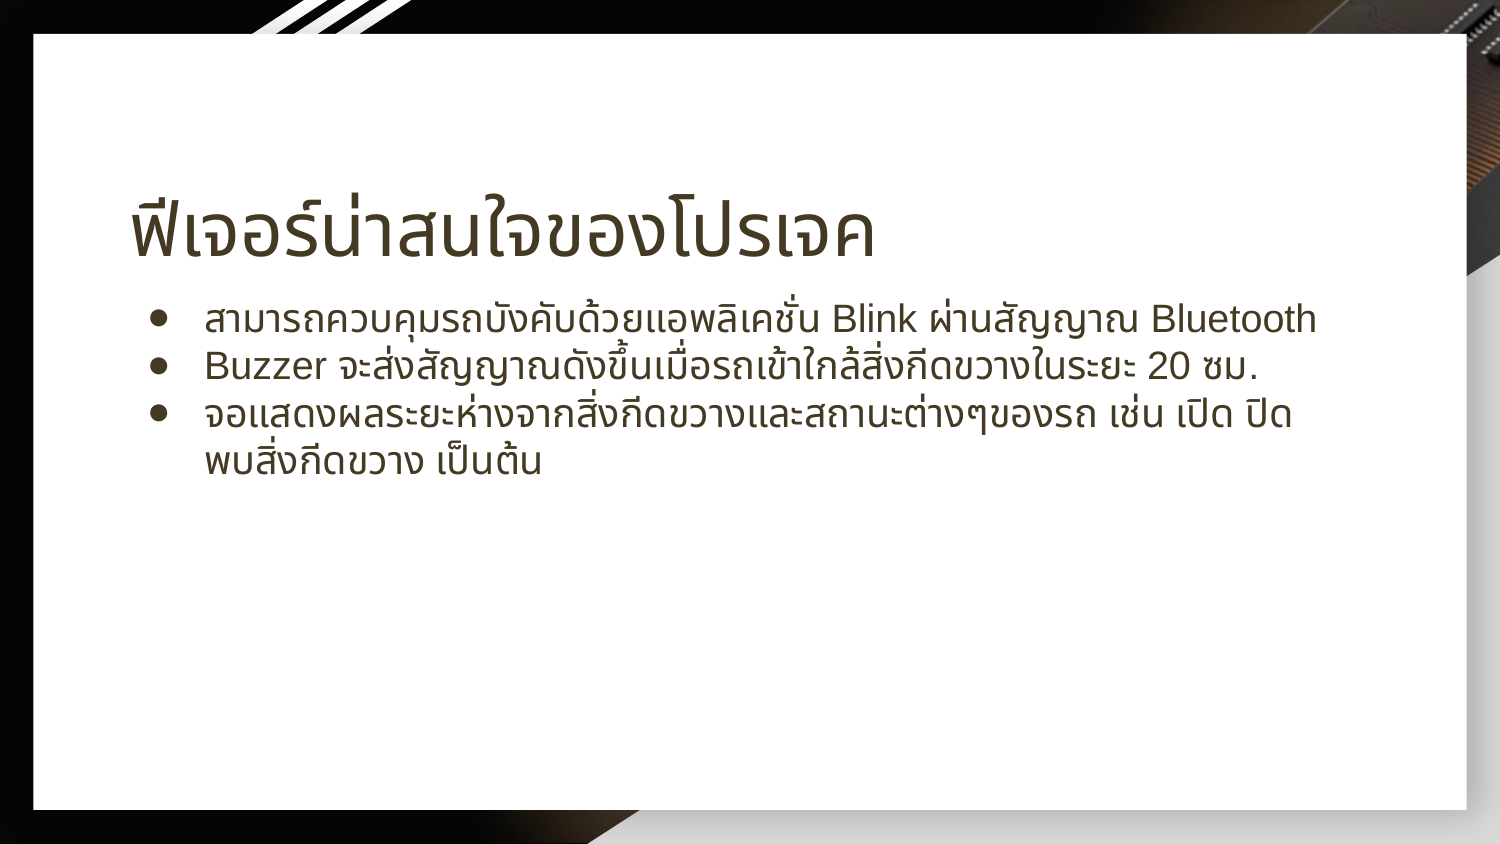

# ฟีเจอร์น่าสนใจของโปรเจค
สามารถควบคุมรถบังคับด้วยแอพลิเคชั่น Blink ผ่านสัญญาณ Bluetooth
Buzzer จะส่งสัญญาณดังขึ้นเมื่อรถเข้าใกล้สิ่งกีดขวางในระยะ 20 ซม.
จอแสดงผลระยะห่างจากสิ่งกีดขวางและสถานะต่างๆของรถ เช่น เปิด ปิด
พบสิ่งกีดขวาง เป็นต้น